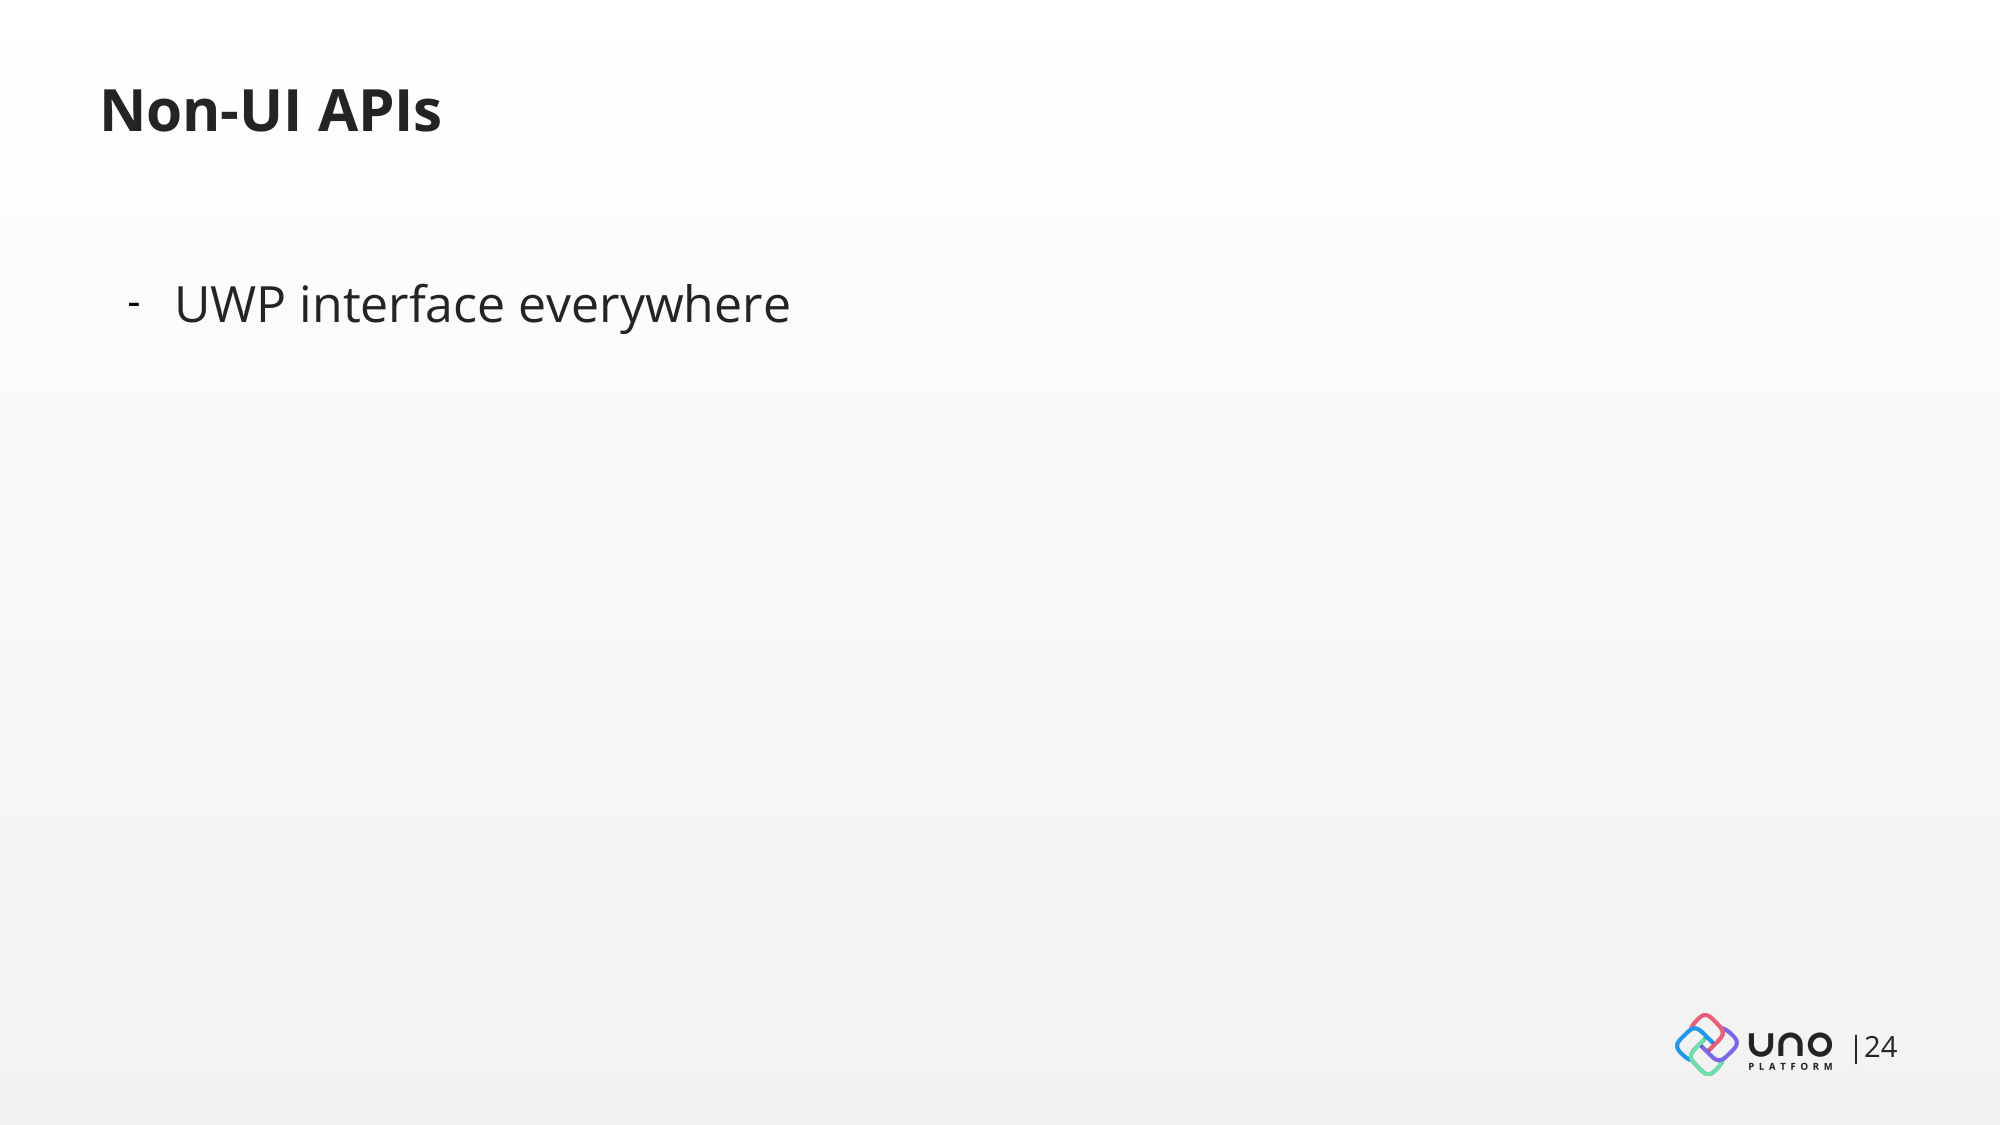

# Non-UI APIs
UWP interface everywhere

|24